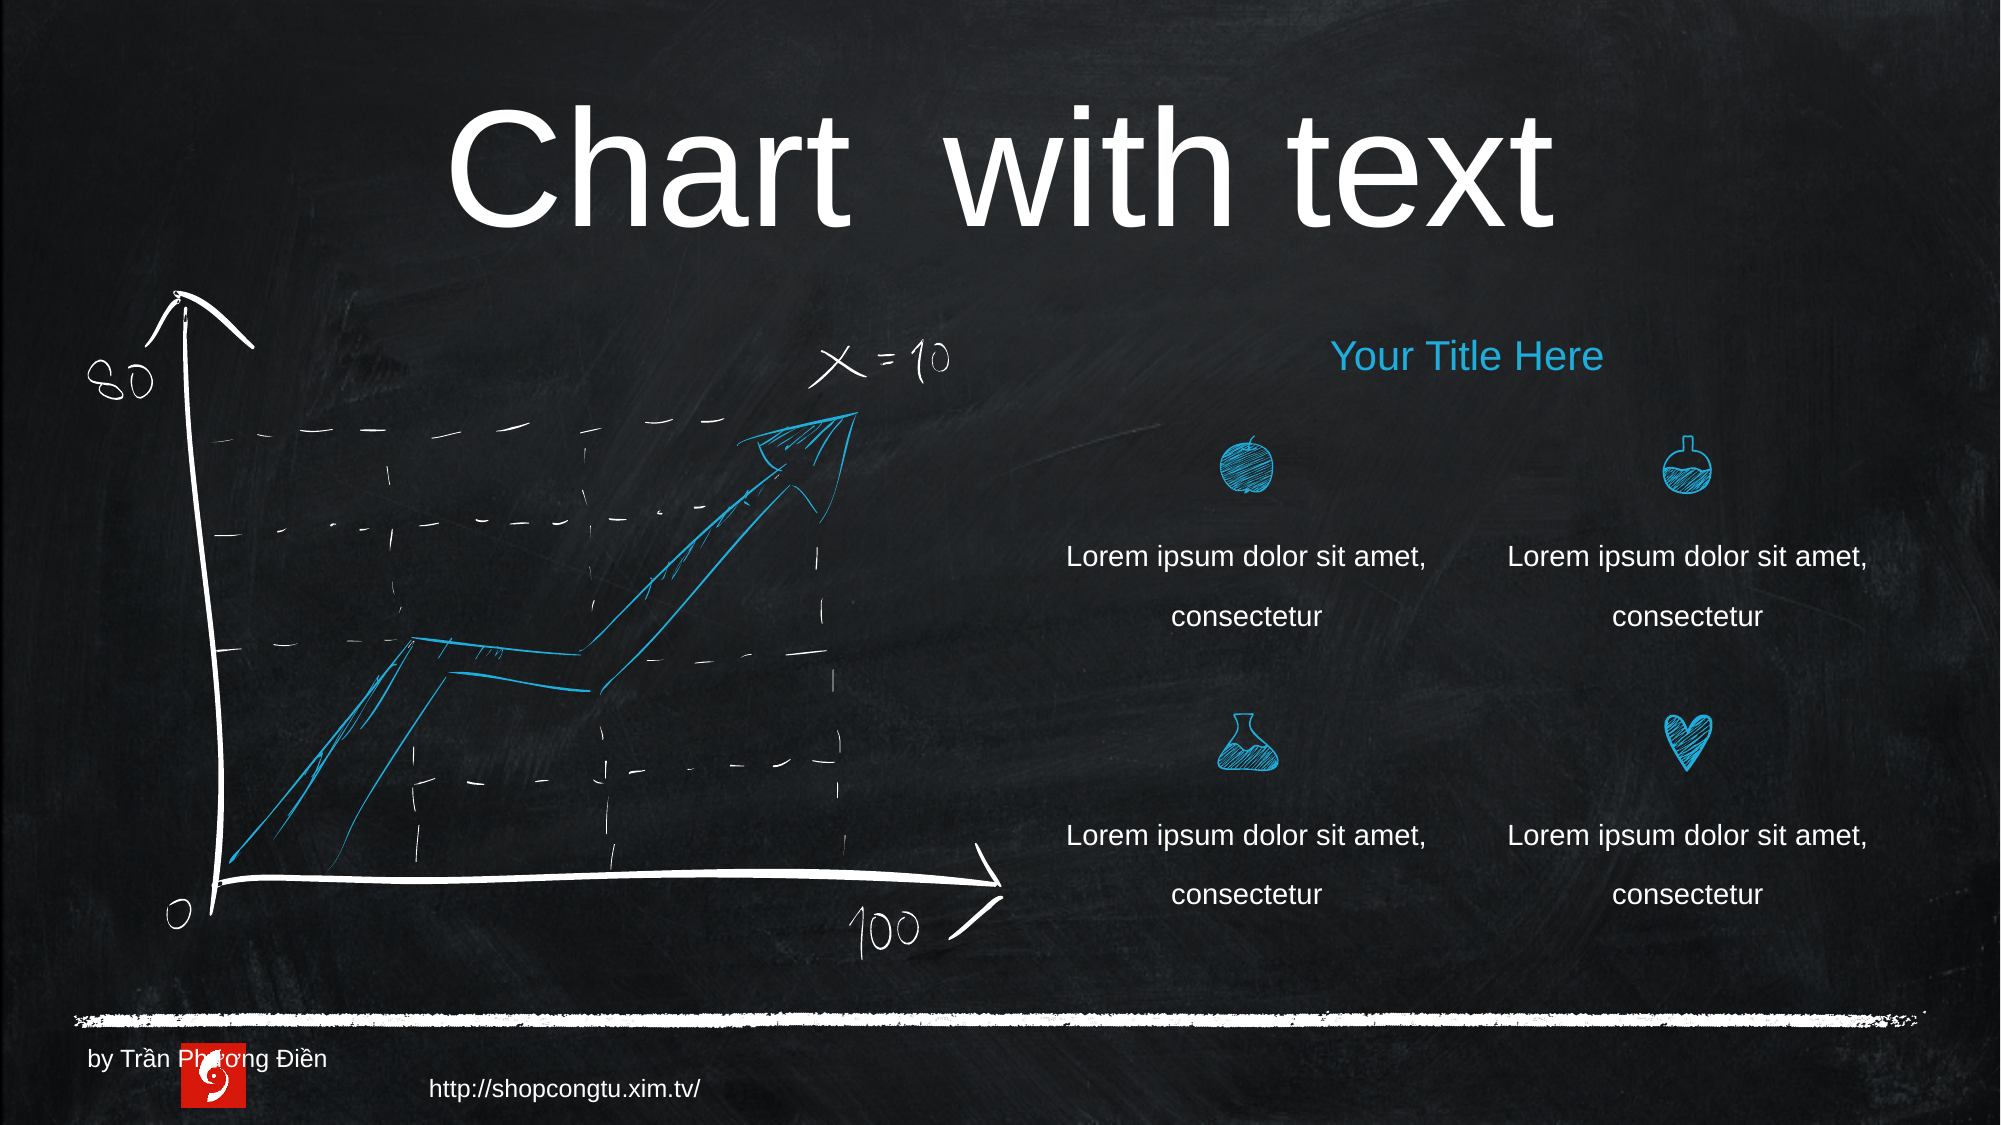

Chart  with text
Your Title Here

Lorem ipsum dolor sit amet, consectetur
Lorem ipsum dolor sit amet, consectetur

Lorem ipsum dolor sit amet, consectetur
Lorem ipsum dolor sit amet, consectetur
 by Trần Phương Điền                                                                                                                                                                                                                                          		       http://shopcongtu.xim.tv/